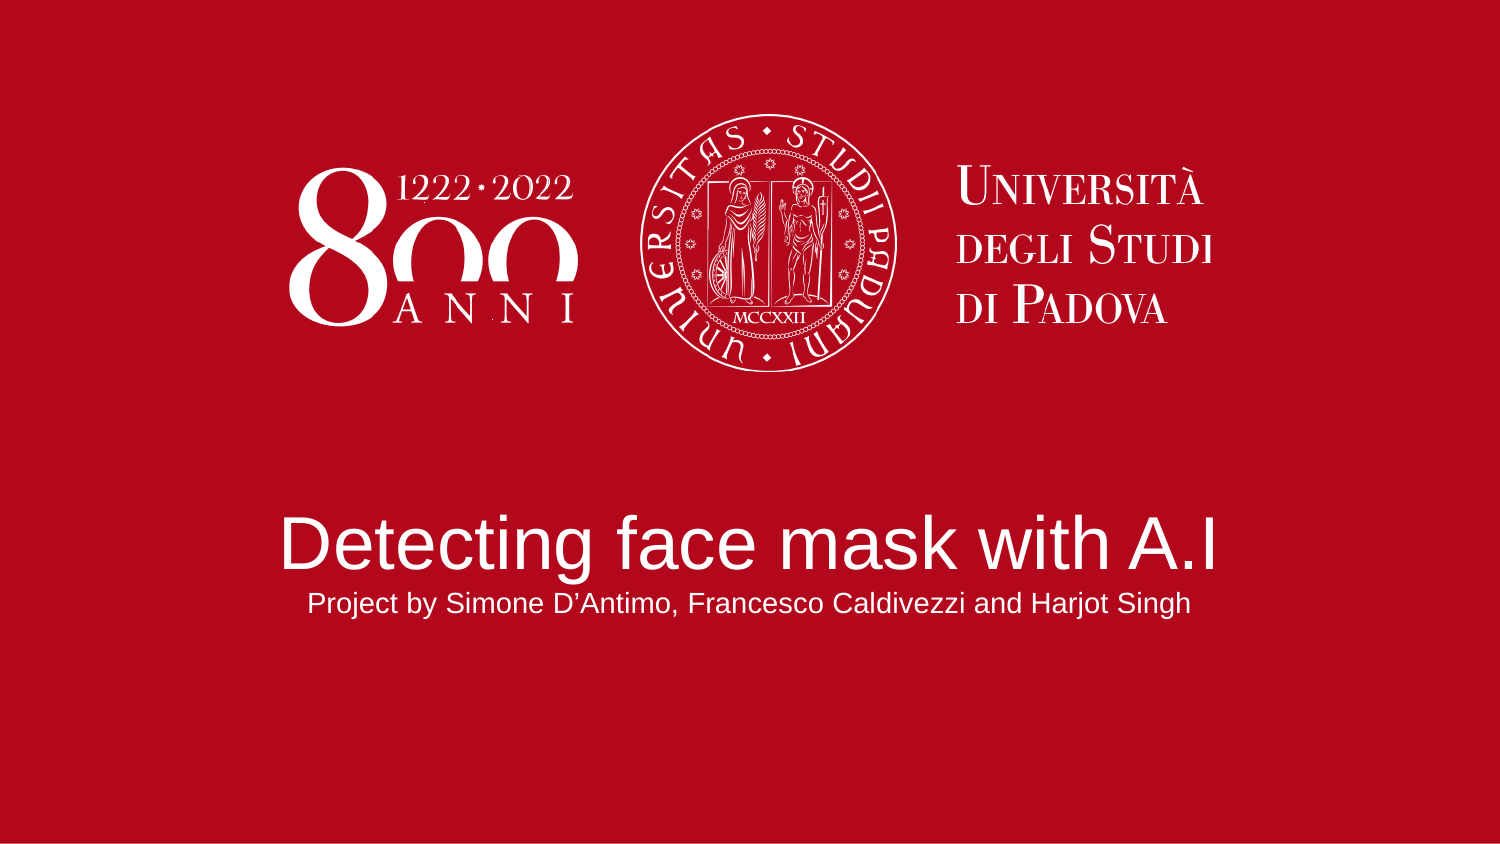

Detecting face mask with A.I
Project by Simone D’Antimo, Francesco Caldivezzi and Harjot Singh